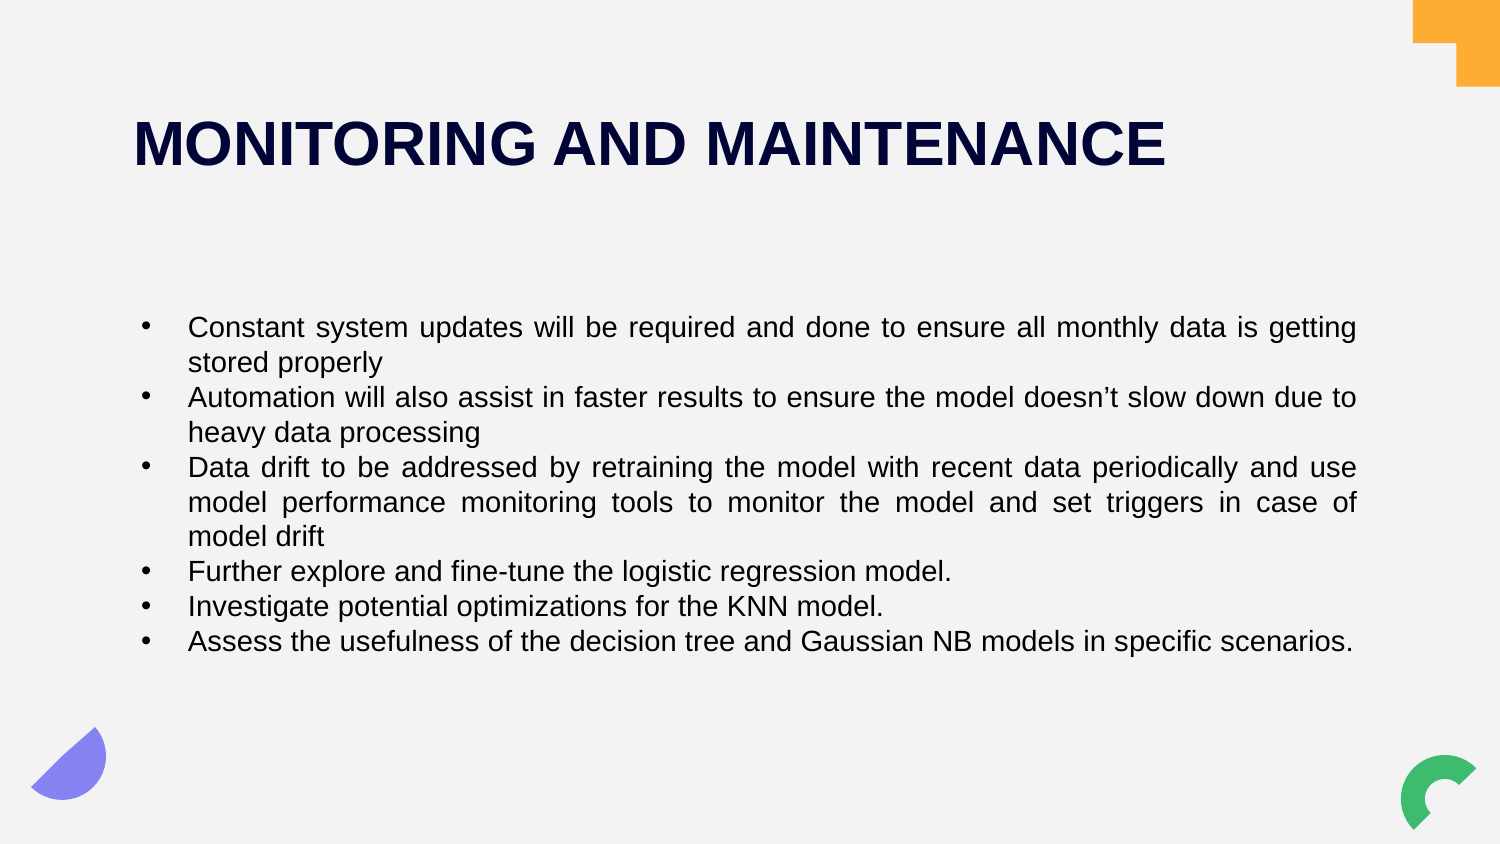

# MONITORING AND MAINTENANCE

Constant system updates will be required and done to ensure all monthly data is getting stored properly
Automation will also assist in faster results to ensure the model doesn’t slow down due to heavy data processing
Data drift to be addressed by retraining the model with recent data periodically and use model performance monitoring tools to monitor the model and set triggers in case of model drift
Further explore and fine-tune the logistic regression model.
Investigate potential optimizations for the KNN model.
Assess the usefulness of the decision tree and Gaussian NB models in specific scenarios.